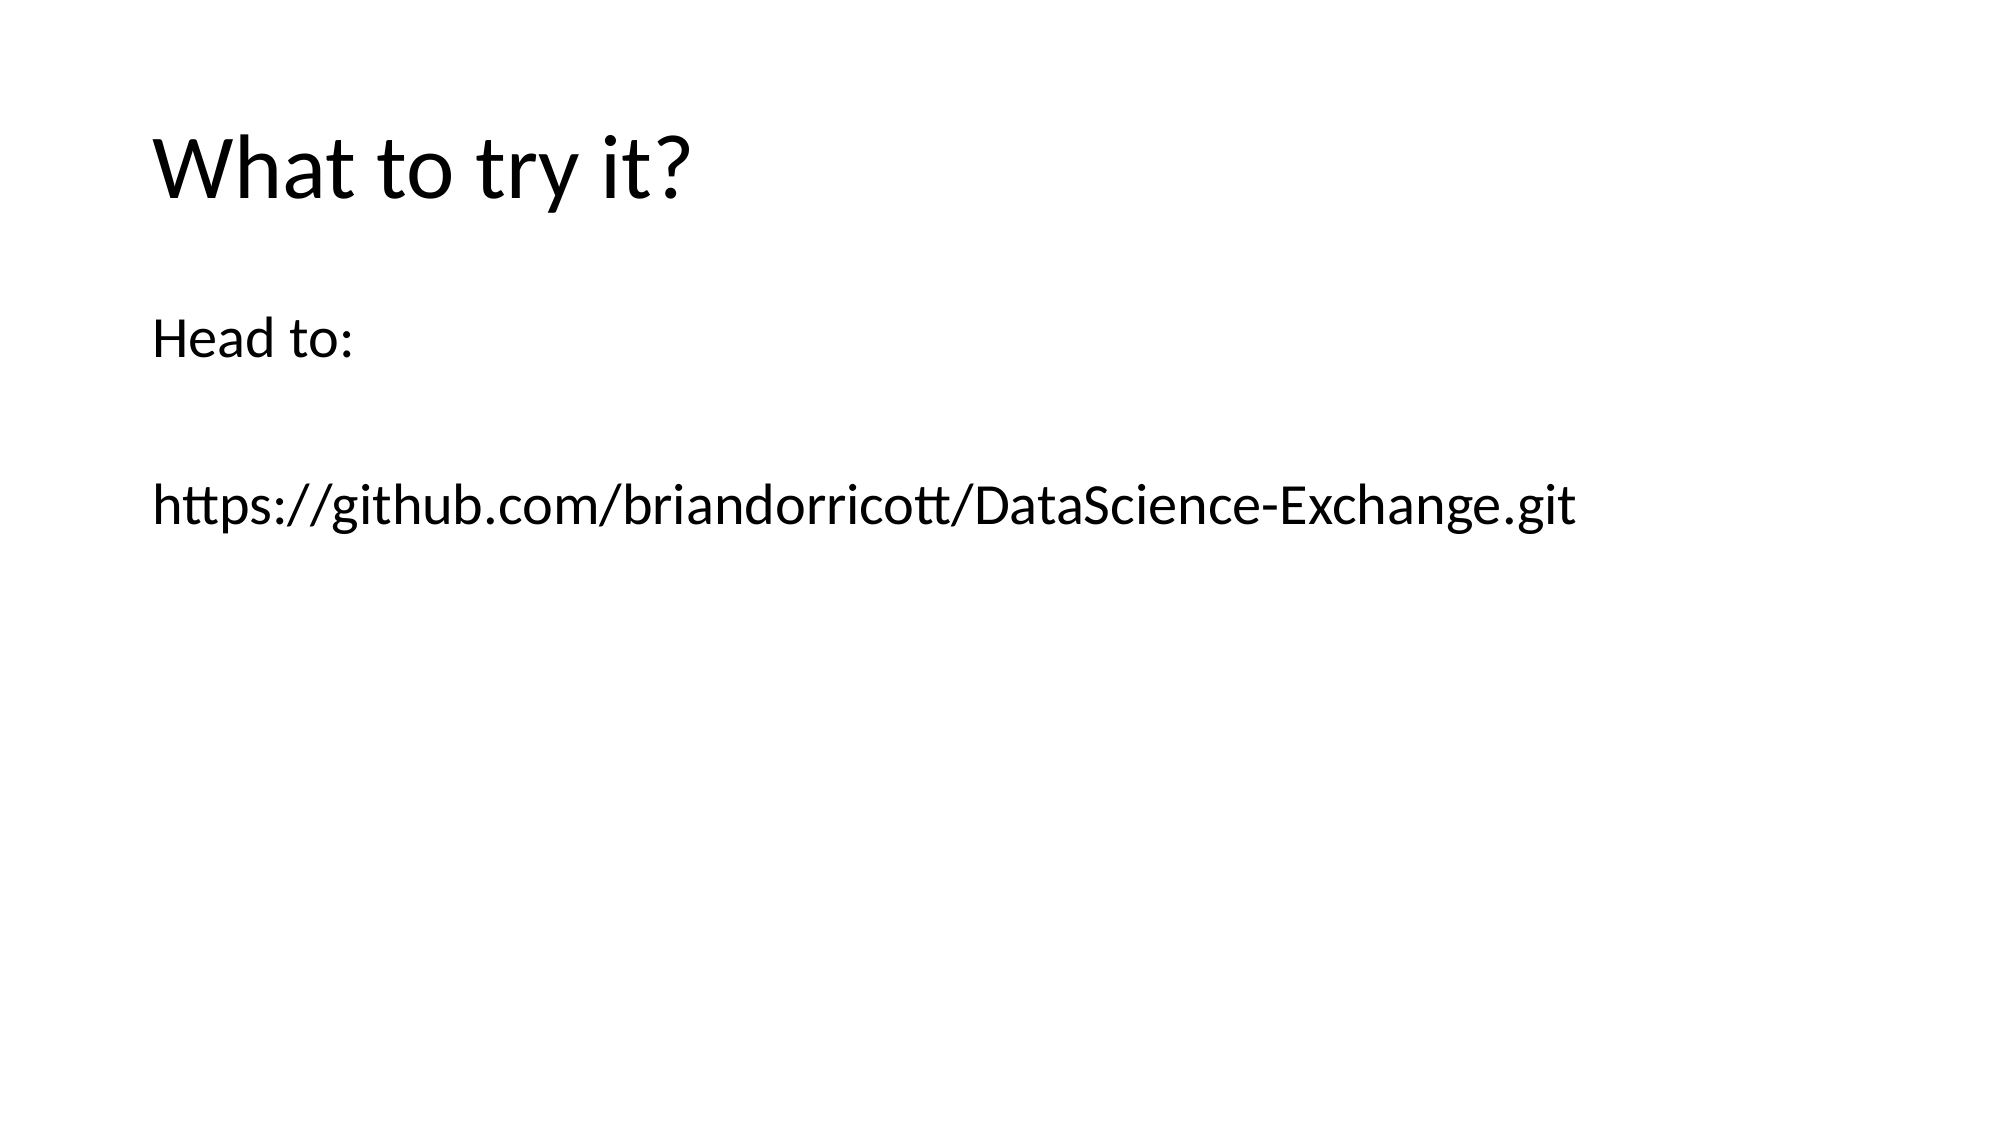

# What to try it?
Head to:

https://github.com/briandorricott/DataScience-Exchange.git